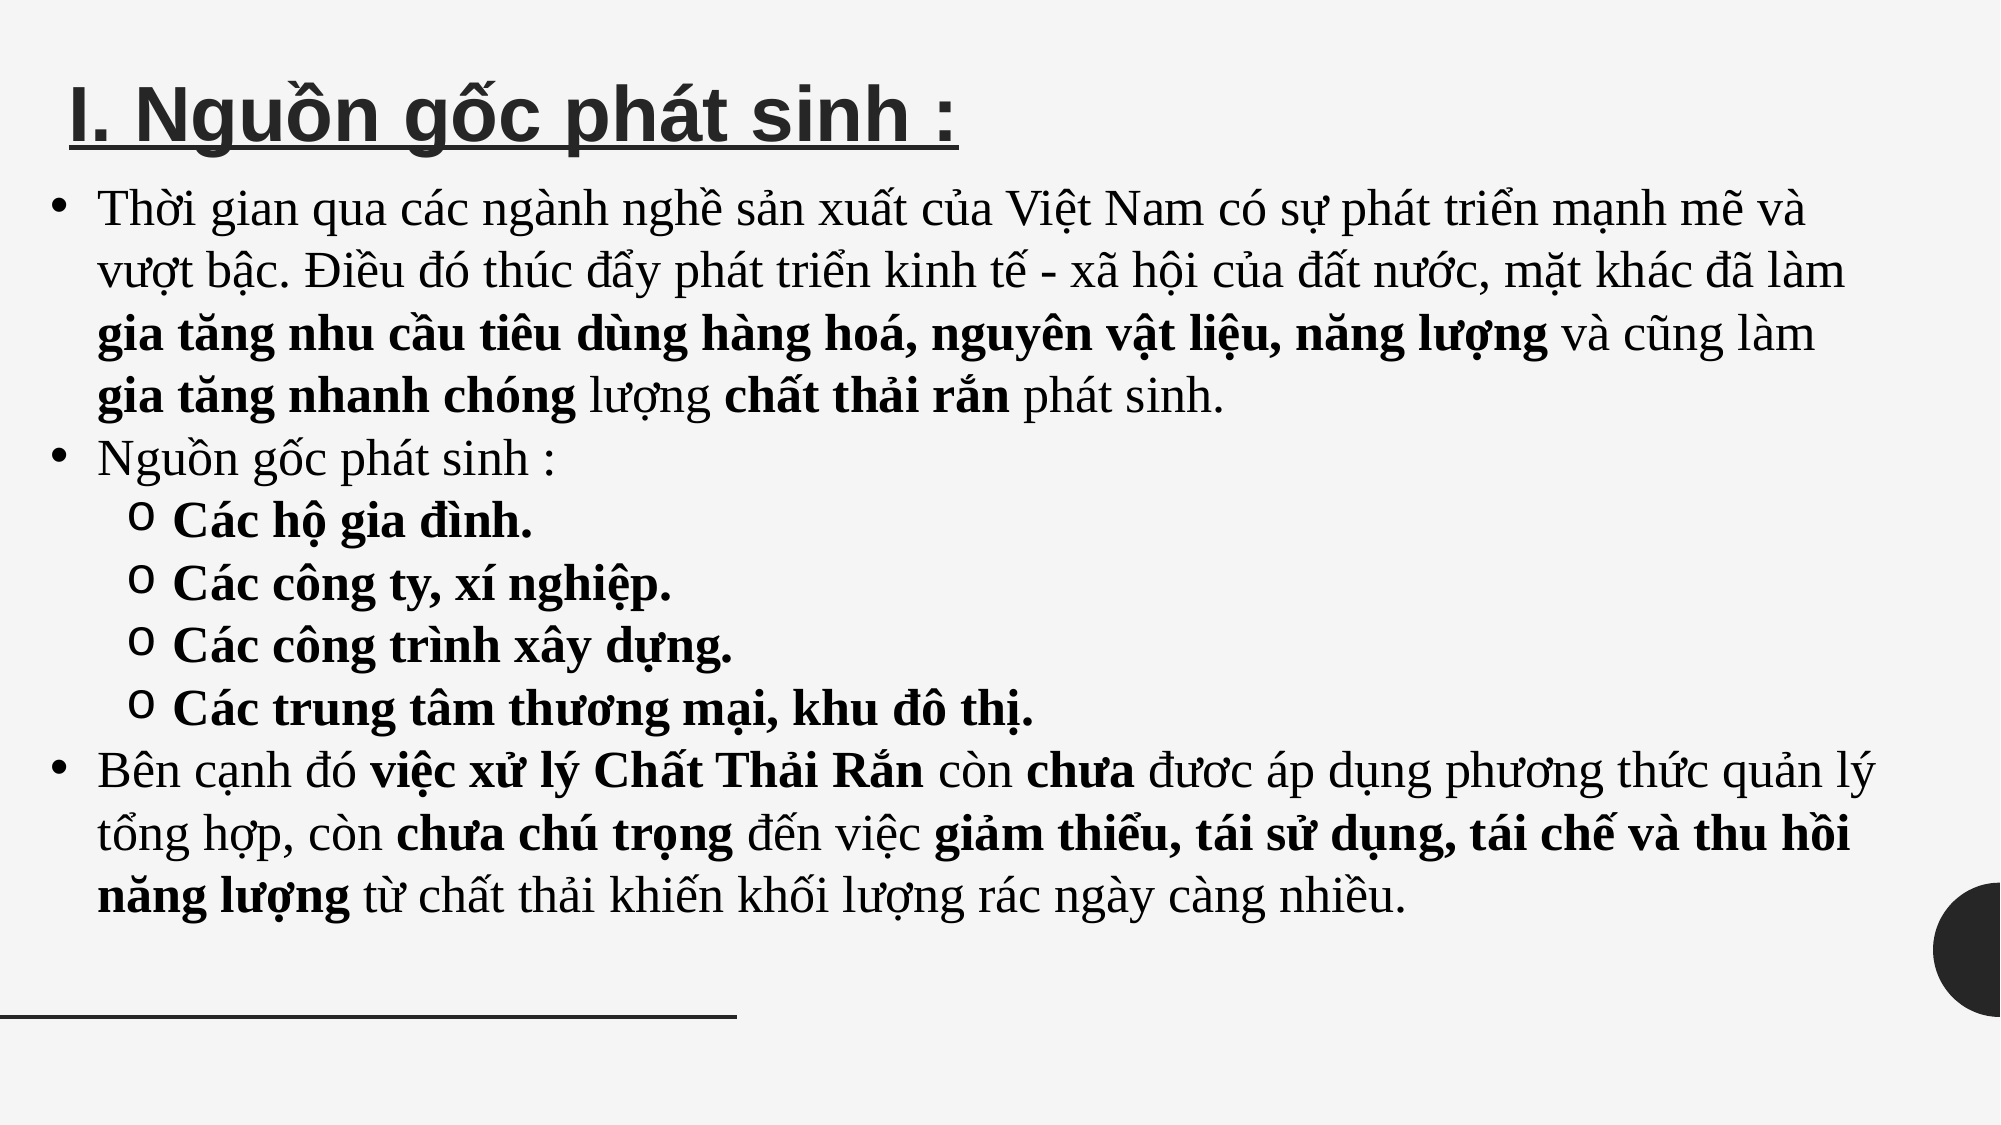

I. Nguồn gốc phát sinh :
Thời gian qua các ngành nghề sản xuất của Việt Nam có sự phát triển mạnh mẽ và vượt bậc. Điều đó thúc đẩy phát triển kinh tế - xã hội của đất nước, mặt khác đã làm gia tăng nhu cầu tiêu dùng hàng hoá, nguyên vật liệu, năng lượng và cũng làm gia tăng nhanh chóng lượng chất thải rắn phát sinh.
Nguồn gốc phát sinh :
Các hộ gia đình.
Các công ty, xí nghiệp.
Các công trình xây dựng.
Các trung tâm thương mại, khu đô thị.
Bên cạnh đó việc xử lý Chất Thải Rắn còn chưa đươc áp dụng phương thức quản lý tổng hợp, còn chưa chú trọng đến việc giảm thiểu, tái sử dụng, tái chế và thu hồi năng lượng từ chất thải khiến khối lượng rác ngày càng nhiều.